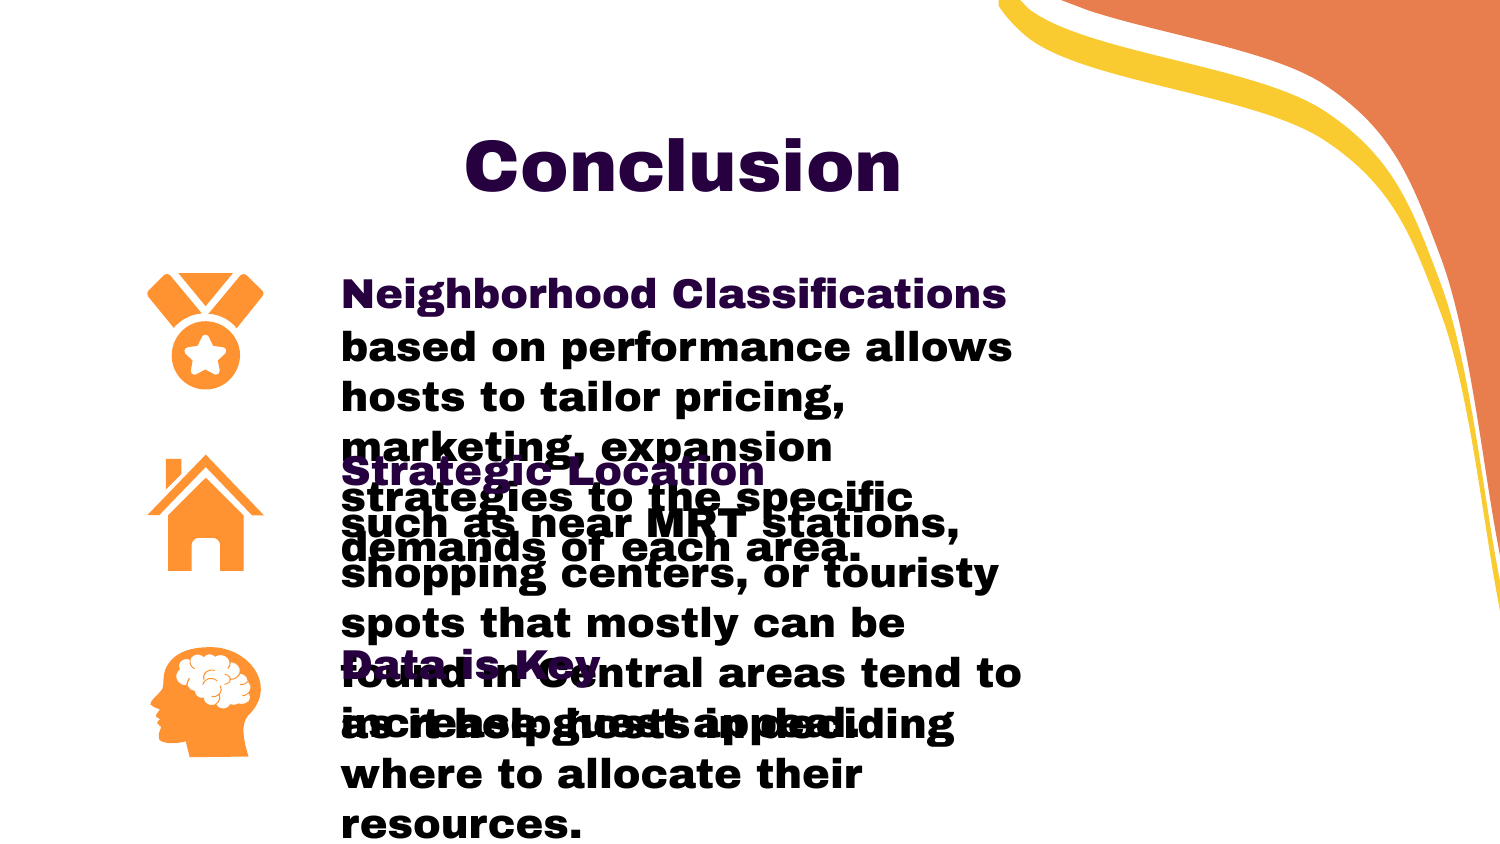

# Conclusion
Neighborhood Classifications

based on performance allows hosts to tailor pricing, marketing, expansion strategies to the specific demands of each area.

Strategic Location

such as near MRT stations, shopping centers, or touristy spots that mostly can be found in Central areas tend to increase guest appeal.

Data is Key

as it help hosts in deciding where to allocate their resources.